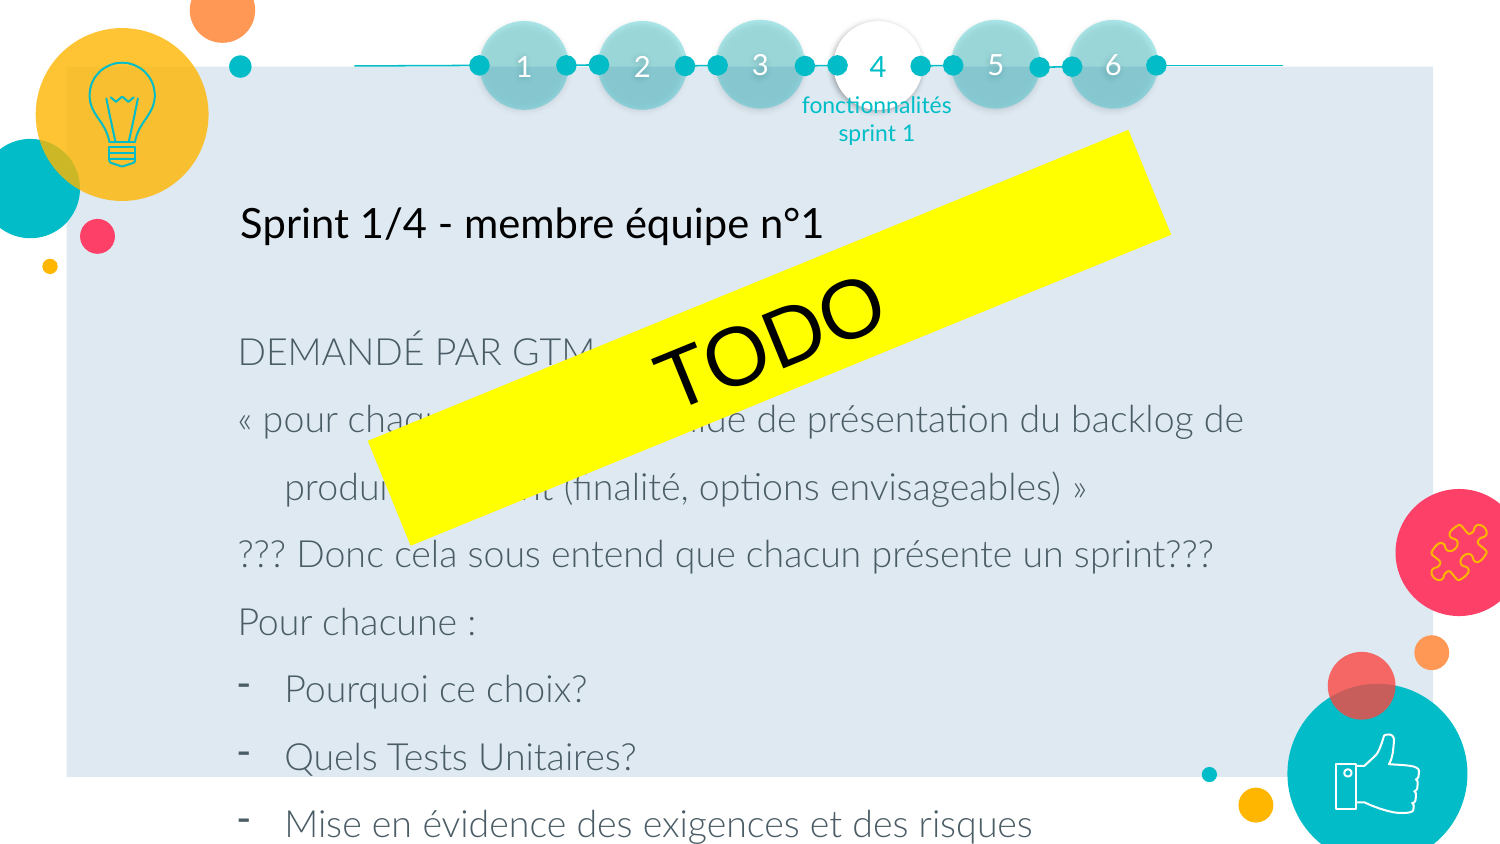

3
5
6
1
2
4
fonctionnalités
sprint 1
Sprint 1/4 - membre équipe n°1
TODO
DEMANDÉ PAR GTM:
« pour chaque candidat : 1 slide de présentation du backlog de produit du sprint (finalité, options envisageables) »
??? Donc cela sous entend que chacun présente un sprint???
Pour chacune :
Pourquoi ce choix?
Quels Tests Unitaires?
Mise en évidence des exigences et des risques
Justification de la solution retenue
Méthode utilisée
Bilan technique